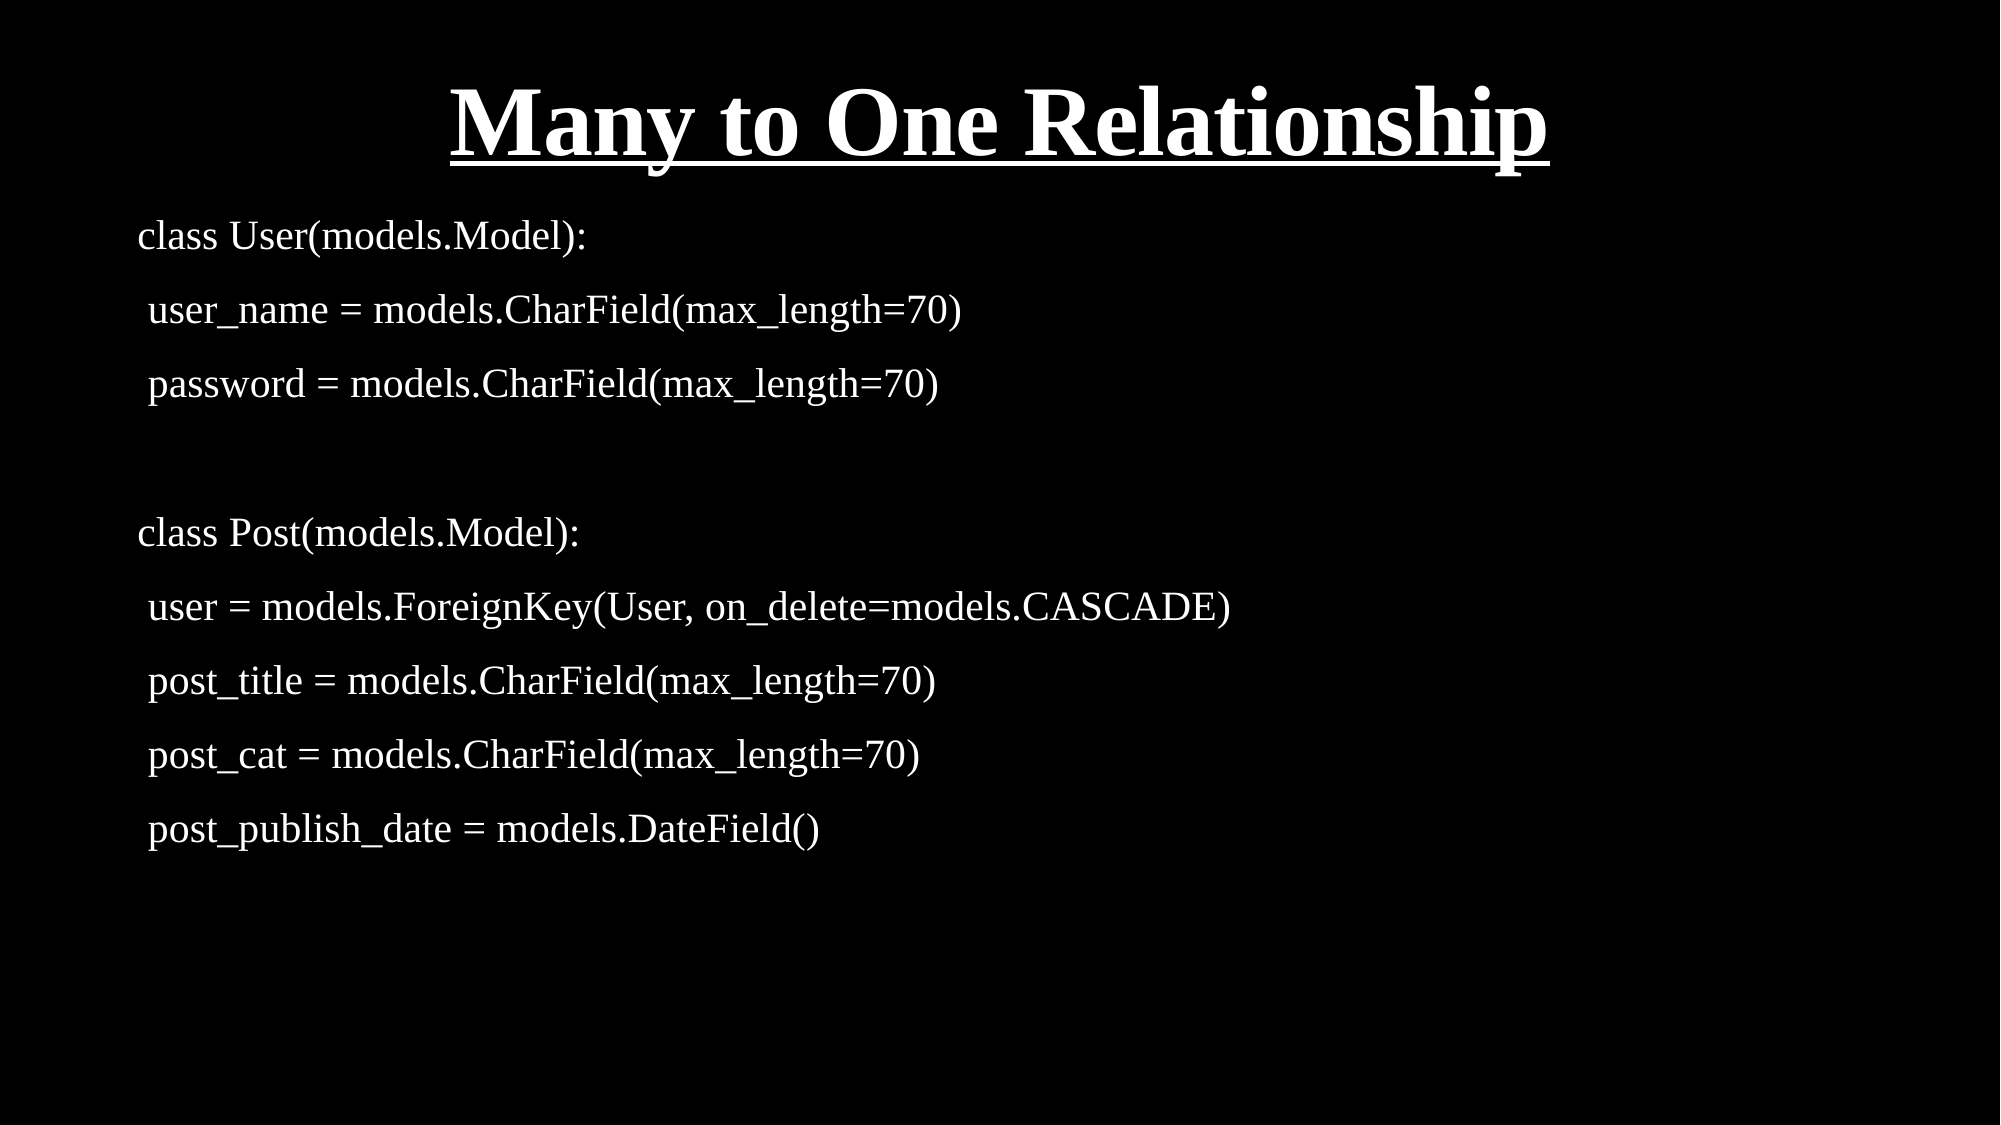

# Many to One Relationship
class User(models.Model):
 user_name = models.CharField(max_length=70)
 password = models.CharField(max_length=70)

class Post(models.Model):
 user = models.ForeignKey(User, on_delete=models.CASCADE)
 post_title = models.CharField(max_length=70)
 post_cat = models.CharField(max_length=70)
 post_publish_date = models.DateField()